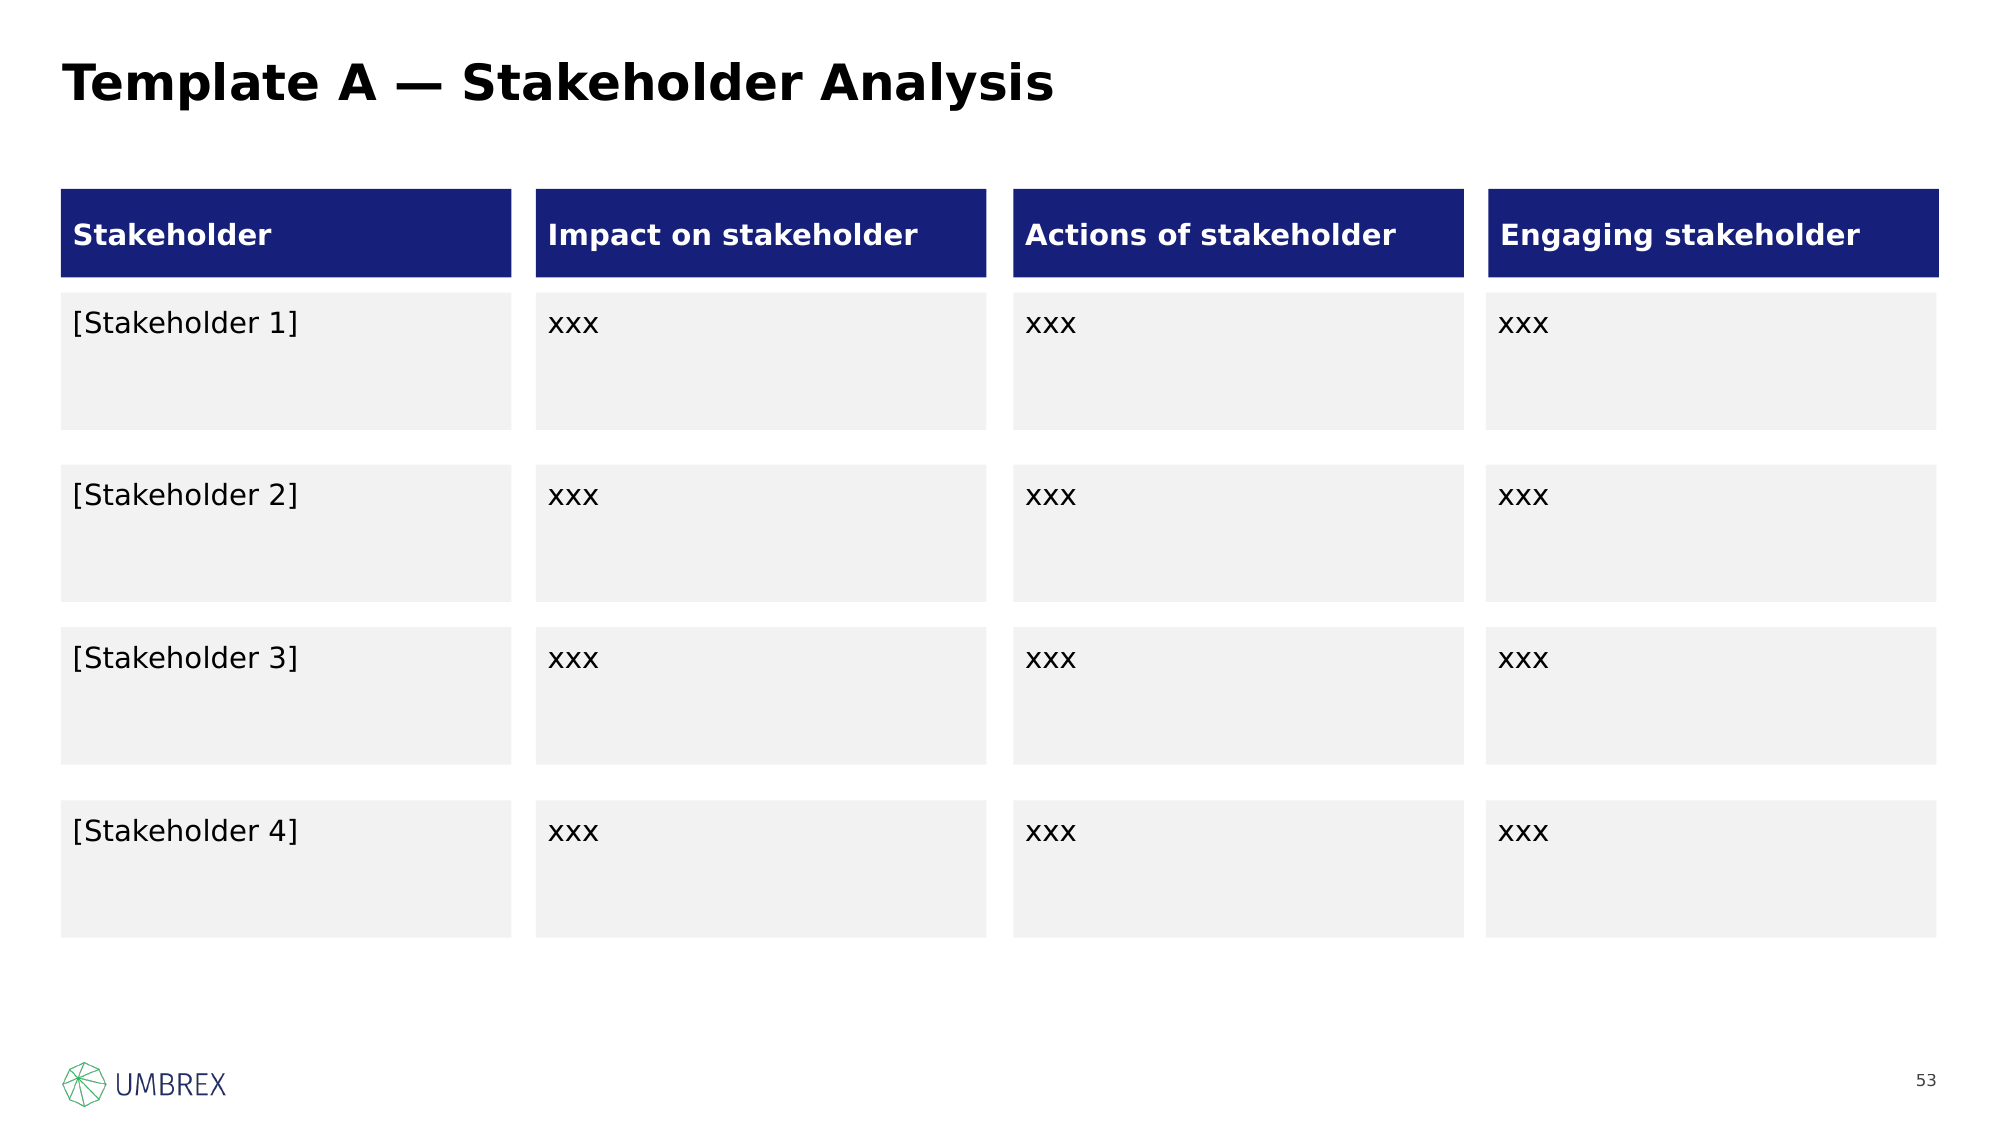

# Template A — Stakeholder Analysis
Stakeholder
Impact on stakeholder
Actions of stakeholder
Engaging stakeholder
[Stakeholder 1]
xxx
xxx
xxx
[Stakeholder 2]

xxx
xxx
xxx
[Stakeholder 3]
xxx
xxx
xxx
[Stakeholder 4]

xxx
xxx
xxx